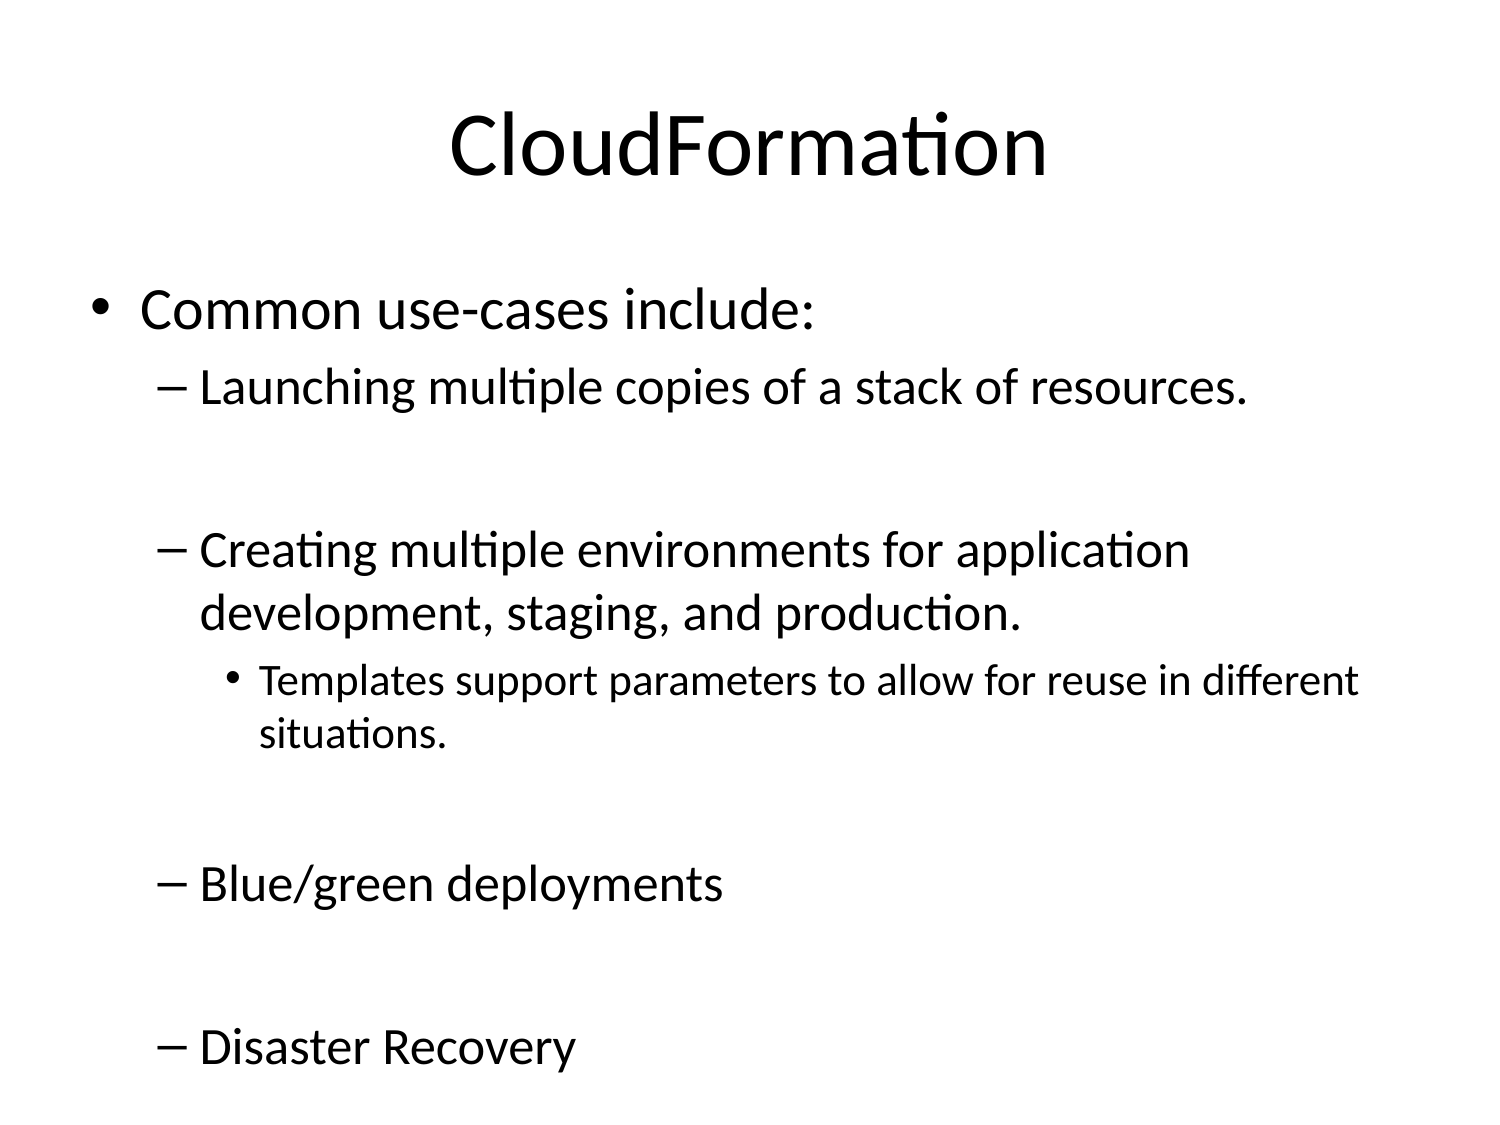

# CloudFormation
Common use-cases include:
Launching multiple copies of a stack of resources.

Creating multiple environments for application development, staging, and production.
Templates support parameters to allow for reuse in different situations.

Blue/green deployments

Disaster Recovery